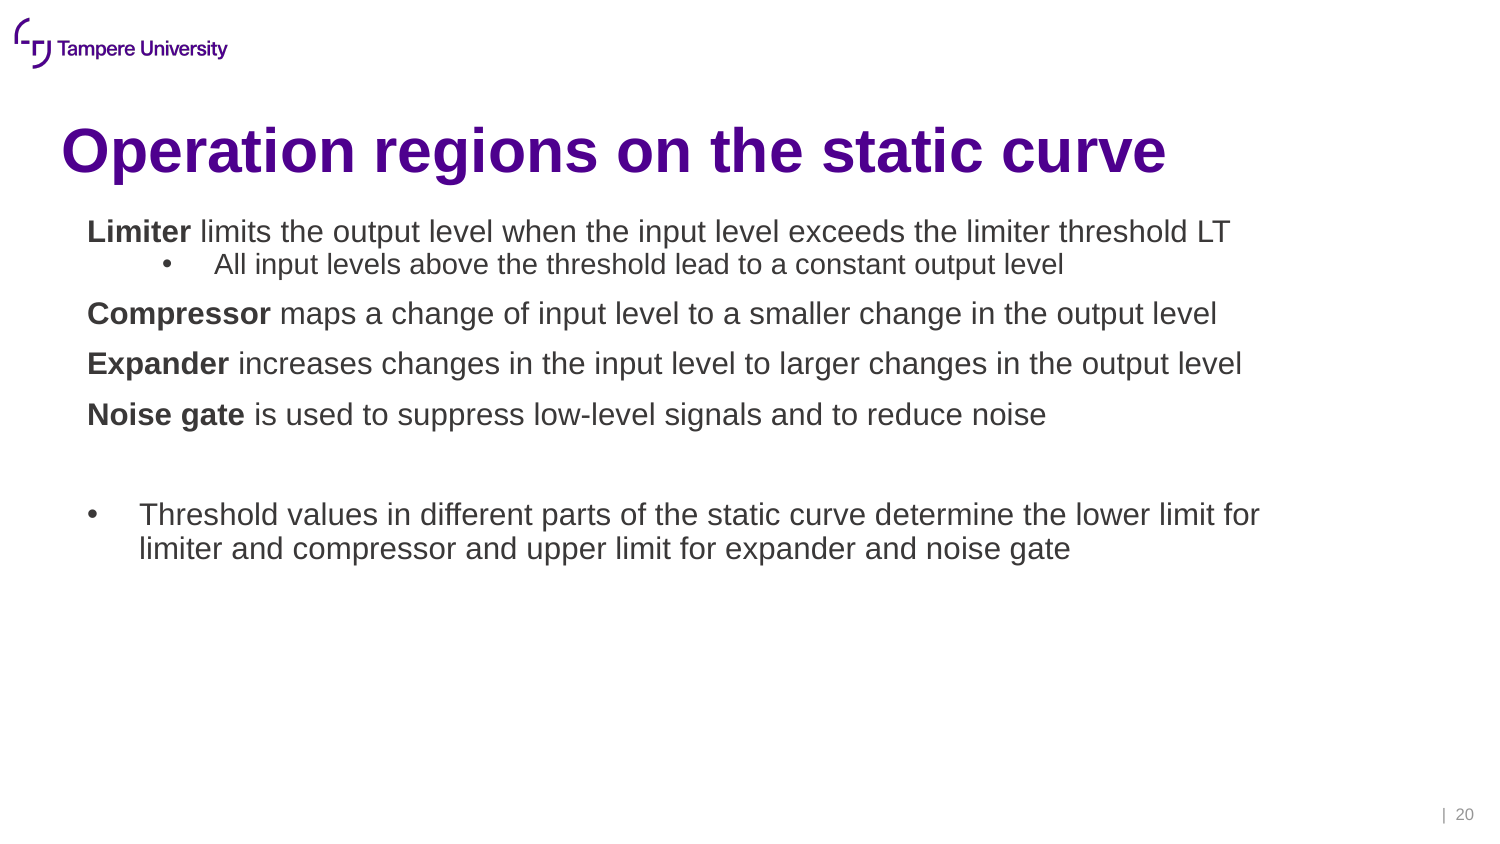

# Operation regions on the static curve
Limiter limits the output level when the input level exceeds the limiter threshold LT
All input levels above the threshold lead to a constant output level
Compressor maps a change of input level to a smaller change in the output level
Expander increases changes in the input level to larger changes in the output level
Noise gate is used to suppress low-level signals and to reduce noise

Threshold values in different parts of the static curve determine the lower limit for limiter and compressor and upper limit for expander and noise gate

|  20